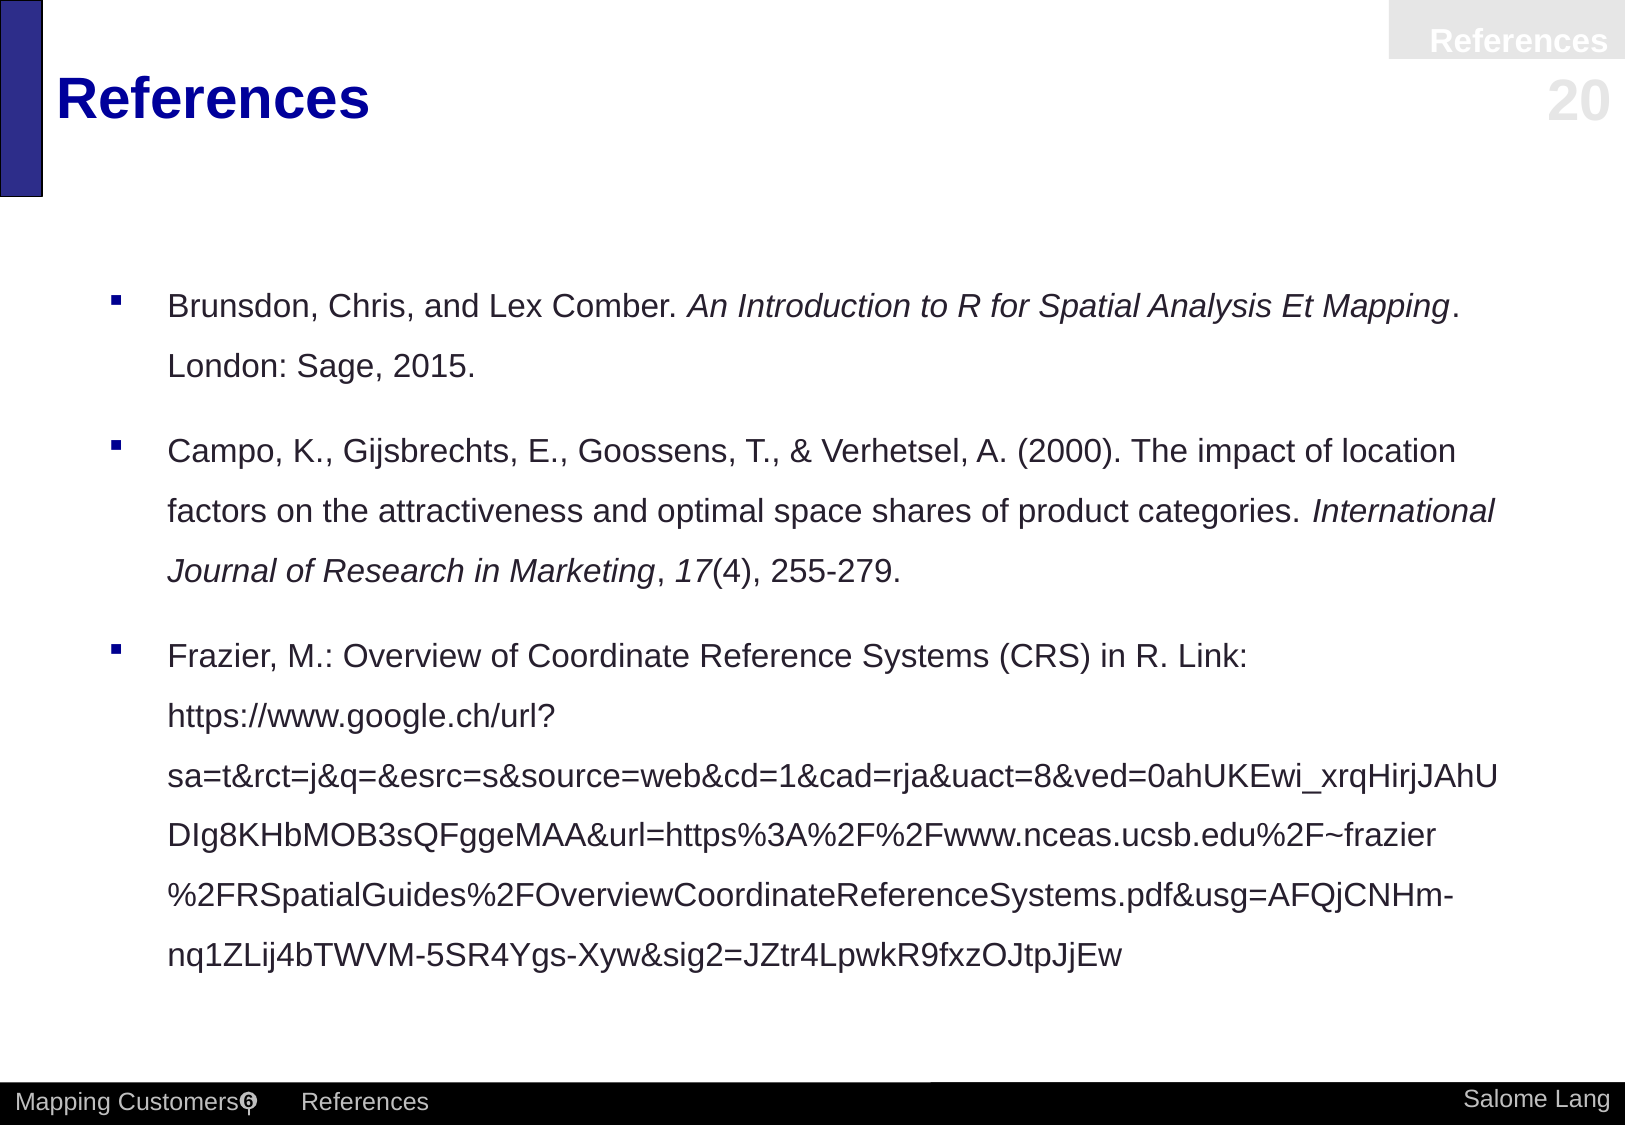

References
# References
Brunsdon, Chris, and Lex Comber. An Introduction to R for Spatial Analysis Et Mapping. London: Sage, 2015.
Campo, K., Gijsbrechts, E., Goossens, T., & Verhetsel, A. (2000). The impact of location factors on the attractiveness and optimal space shares of product categories. International Journal of Research in Marketing, 17(4), 255-279.
Frazier, M.: Overview of Coordinate Reference Systems (CRS) in R. Link: https://www.google.ch/url?sa=t&rct=j&q=&esrc=s&source=web&cd=1&cad=rja&uact=8&ved=0ahUKEwi_xrqHirjJAhUDIg8KHbMOB3sQFggeMAA&url=https%3A%2F%2Fwww.nceas.ucsb.edu%2F~frazier%2FRSpatialGuides%2FOverviewCoordinateReferenceSystems.pdf&usg=AFQjCNHm-nq1ZLij4bTWVM-5SR4Ygs-Xyw&sig2=JZtr4LpwkR9fxzOJtpJjEw

Salome Lang
Mapping Customers |       References
6